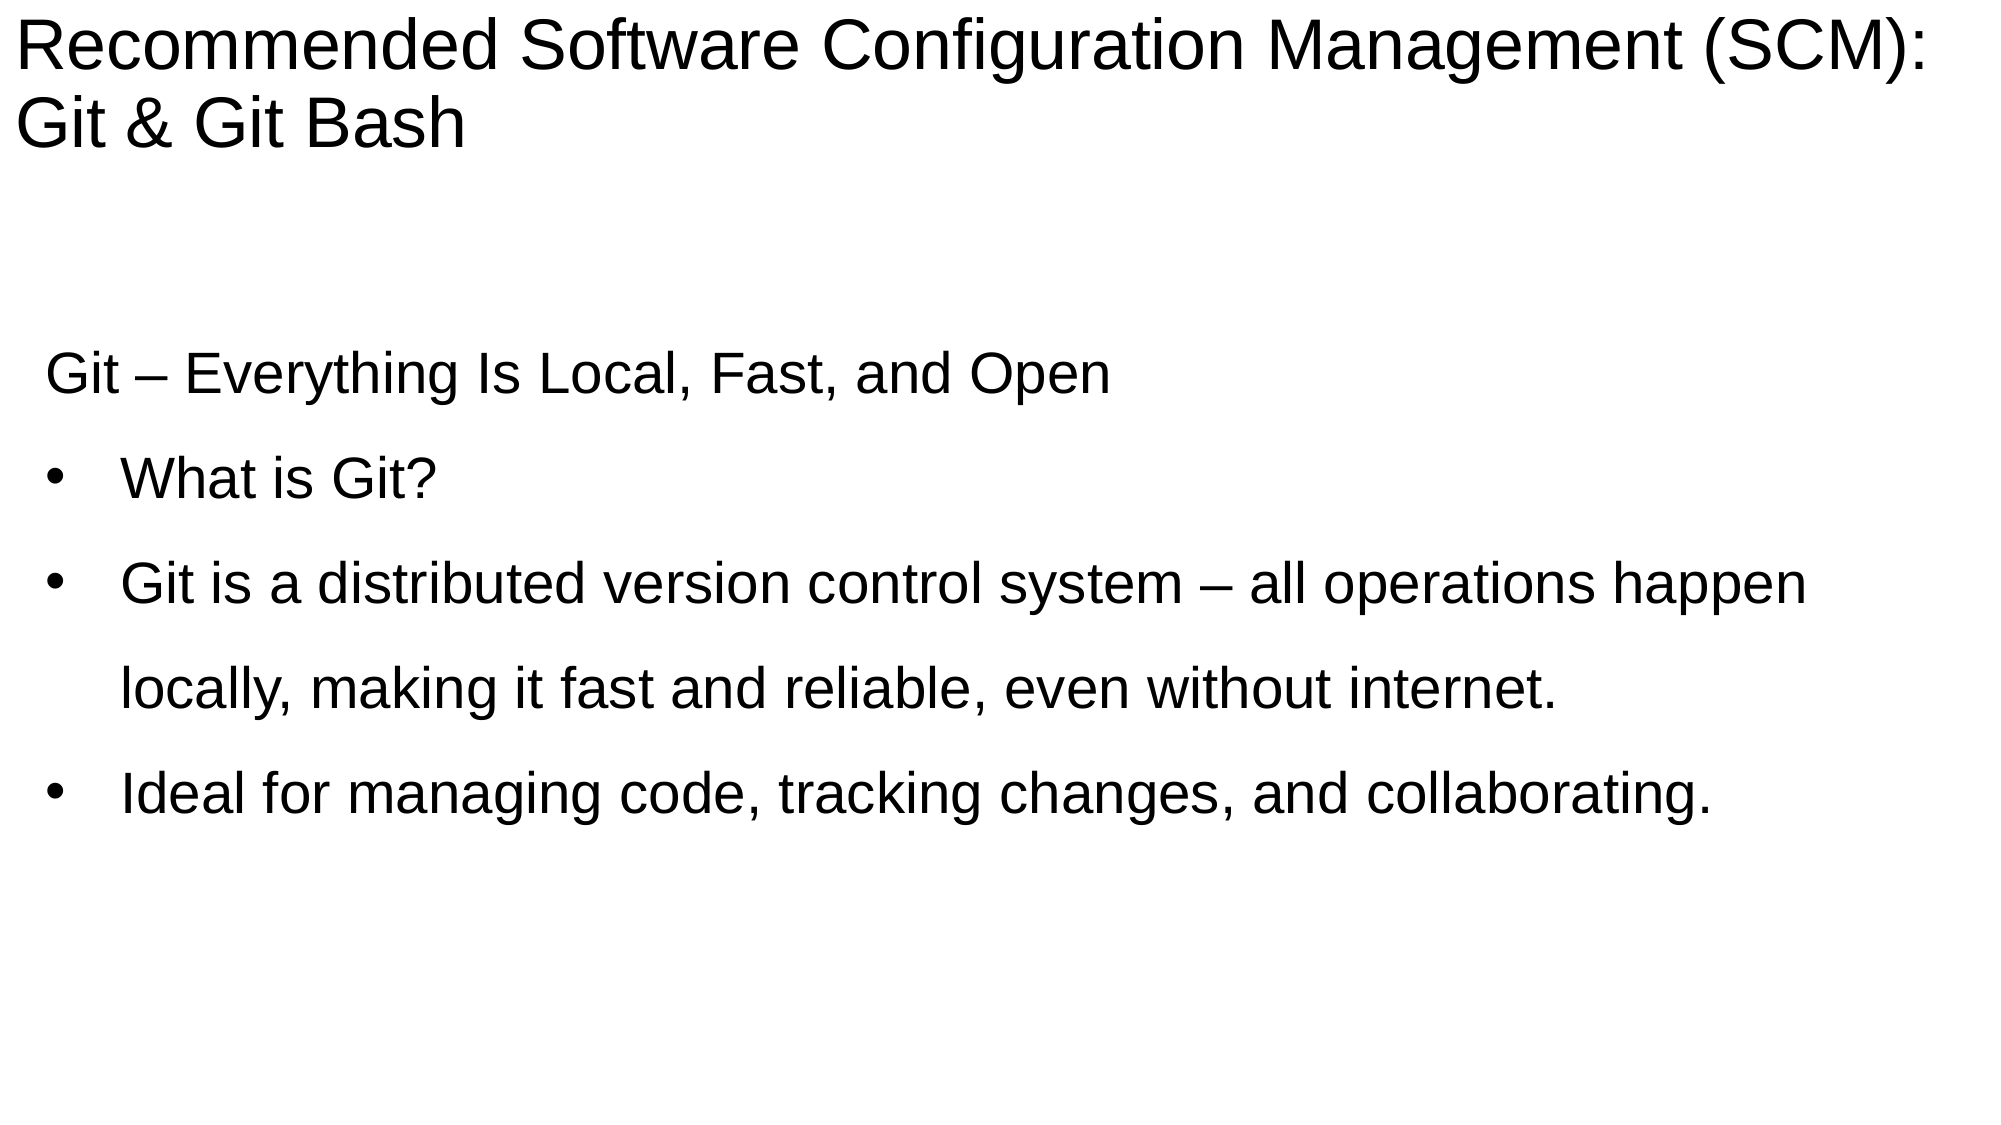

# Recommended Software Configuration Management (SCM): Git & Git Bash
Git – Everything Is Local, Fast, and Open
What is Git?
Git is a distributed version control system – all operations happen locally, making it fast and reliable, even without internet.
Ideal for managing code, tracking changes, and collaborating.